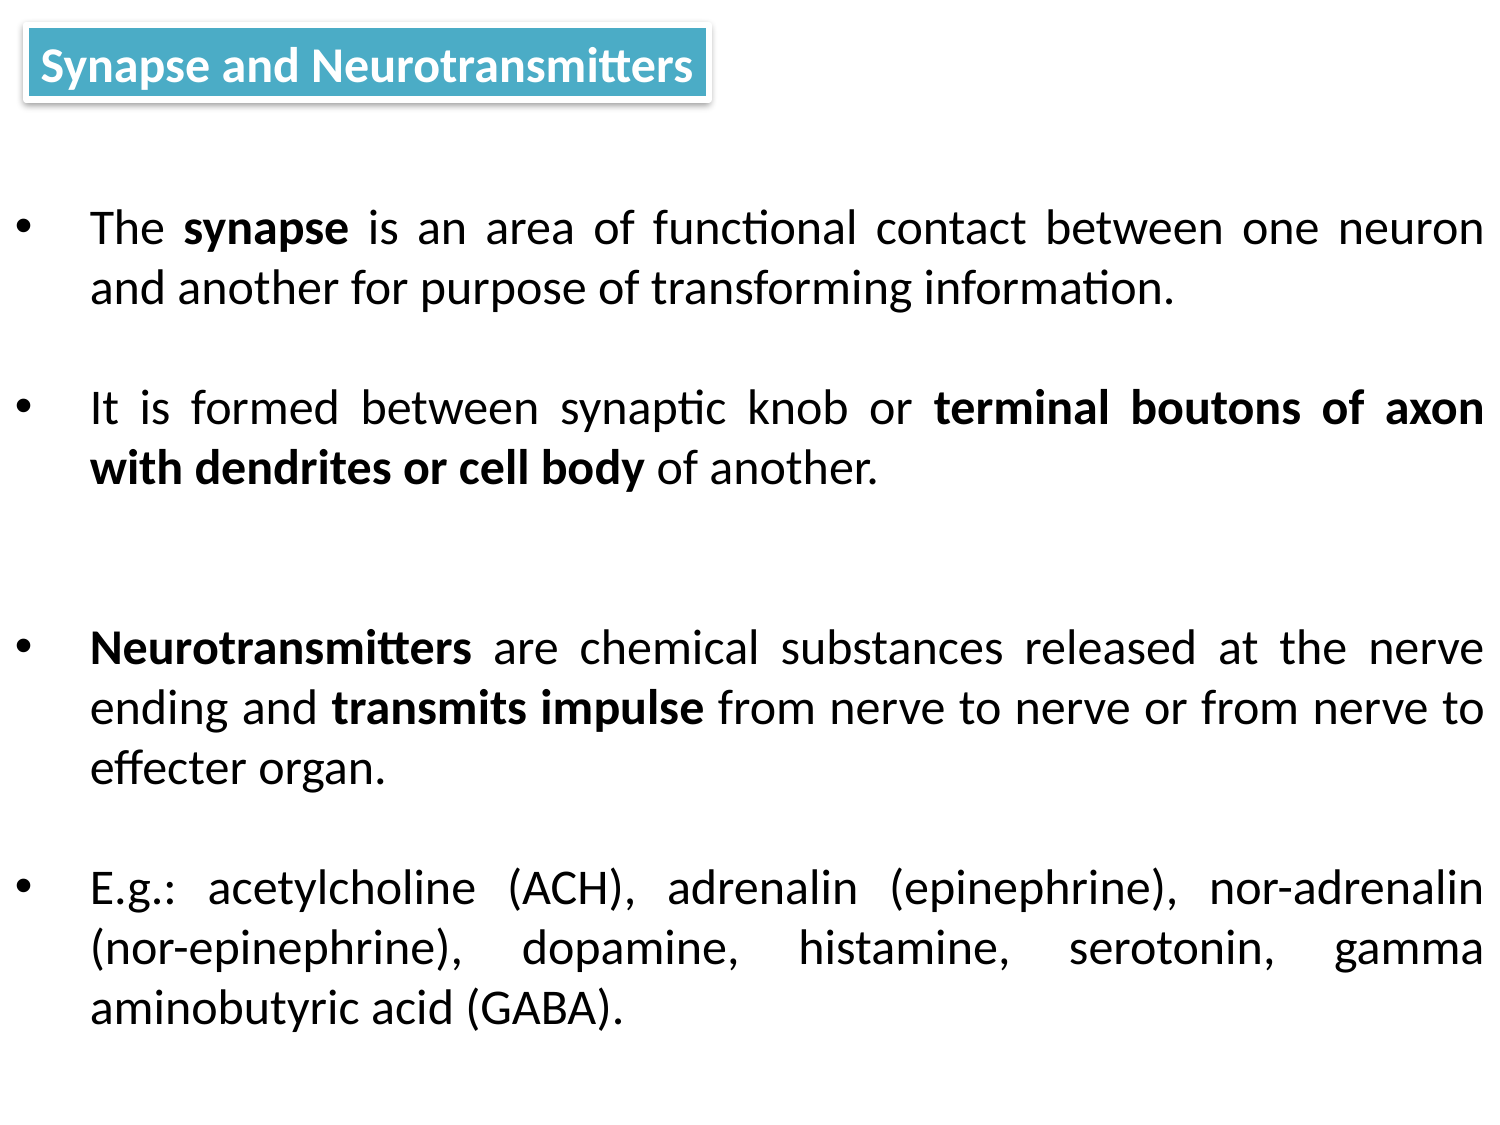

Synapse and Neurotransmitters
The synapse is an area of functional contact between one neuron and another for purpose of transforming information.

It is formed between synaptic knob or terminal boutons of axon with dendrites or cell body of another.

Neurotransmitters are chemical substances released at the nerve ending and transmits impulse from nerve to nerve or from nerve to effecter organ.

E.g.: acetylcholine (ACH), adrenalin (epinephrine), nor-adrenalin (nor-epinephrine), dopamine, histamine, serotonin, gamma aminobutyric acid (GABA).